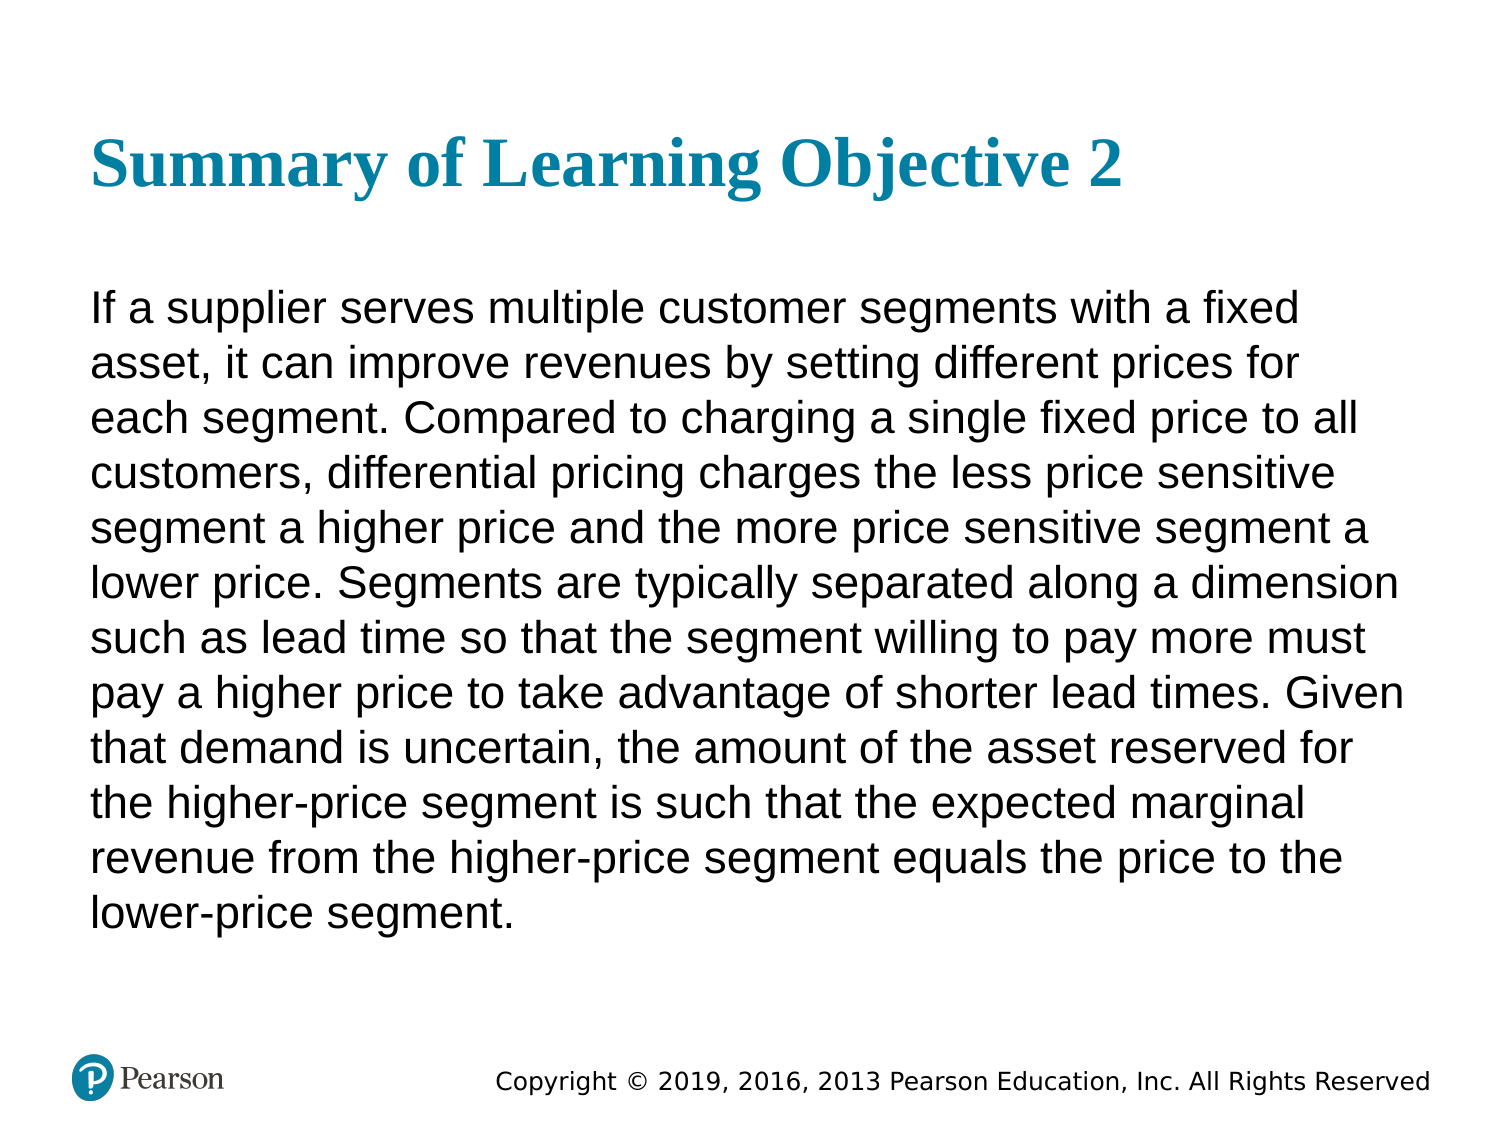

# Summary of Learning Objective 2
If a supplier serves multiple customer segments with a fixed asset, it can improve revenues by setting different prices for each segment. Compared to charging a single fixed price to all customers, differential pricing charges the less price sensitive segment a higher price and the more price sensitive segment a lower price. Segments are typically separated along a dimension such as lead time so that the segment willing to pay more must pay a higher price to take advantage of shorter lead times. Given that demand is uncertain, the amount of the asset reserved for the higher-price segment is such that the expected marginal revenue from the higher-price segment equals the price to the lower-price segment.